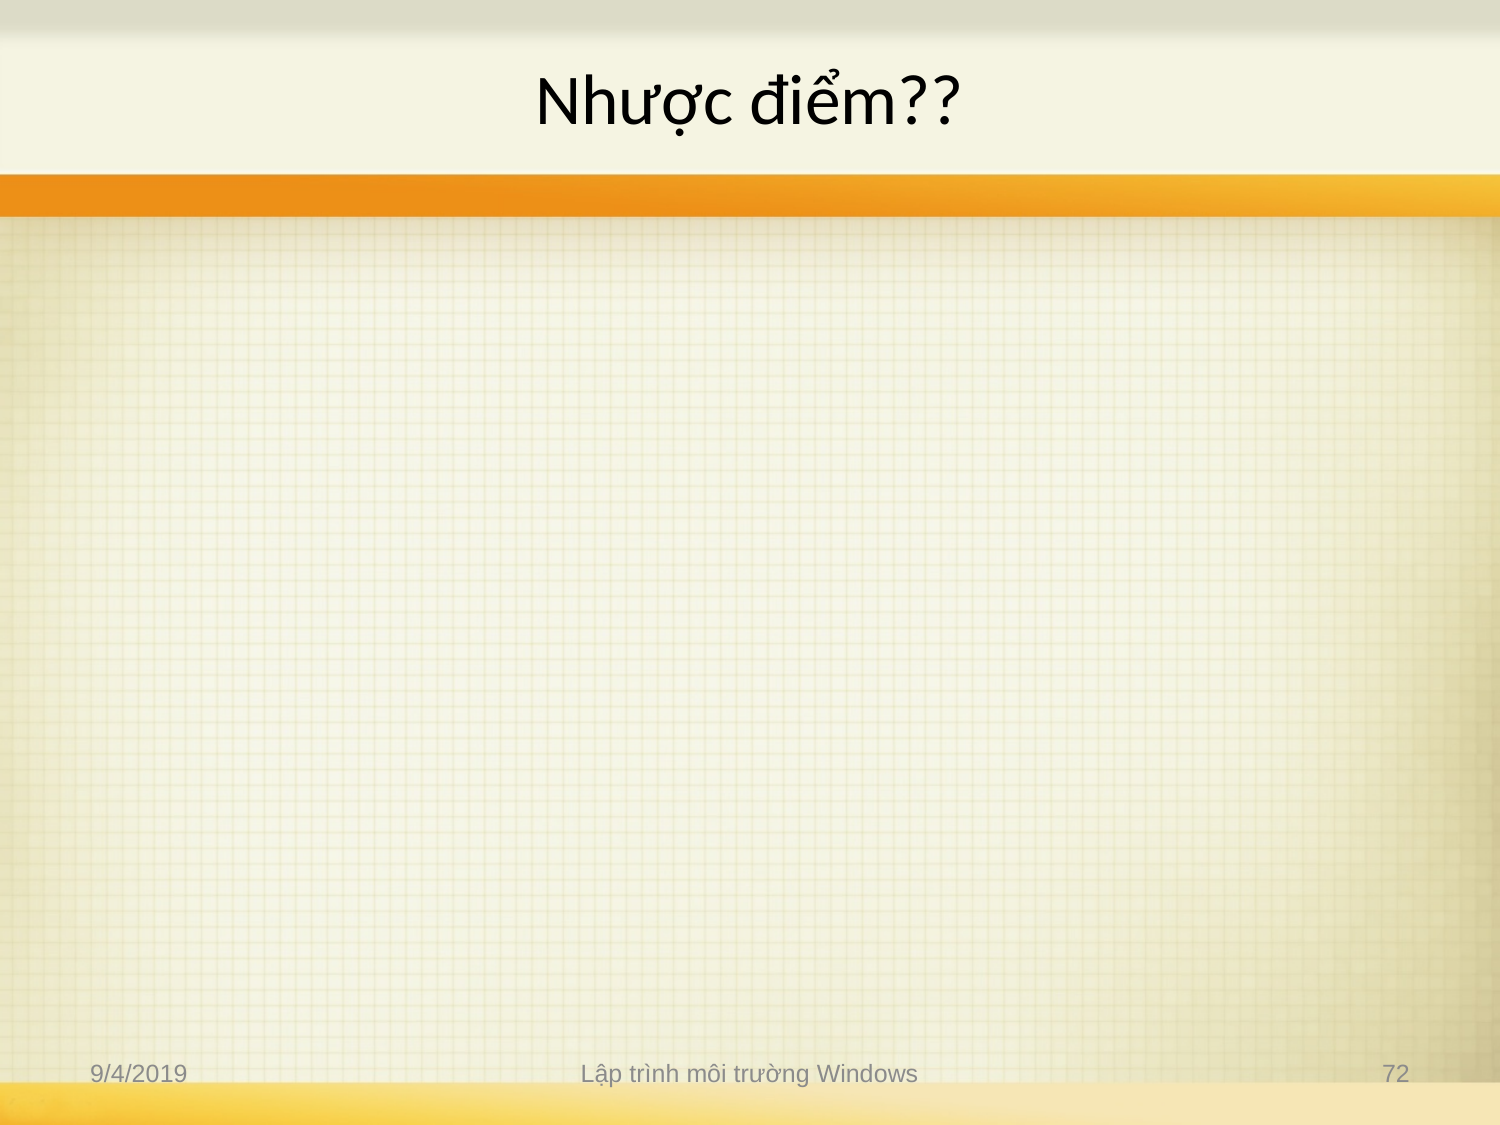

# Nhược điểm??

9/4/2019
Lập trình môi trường Windows
72